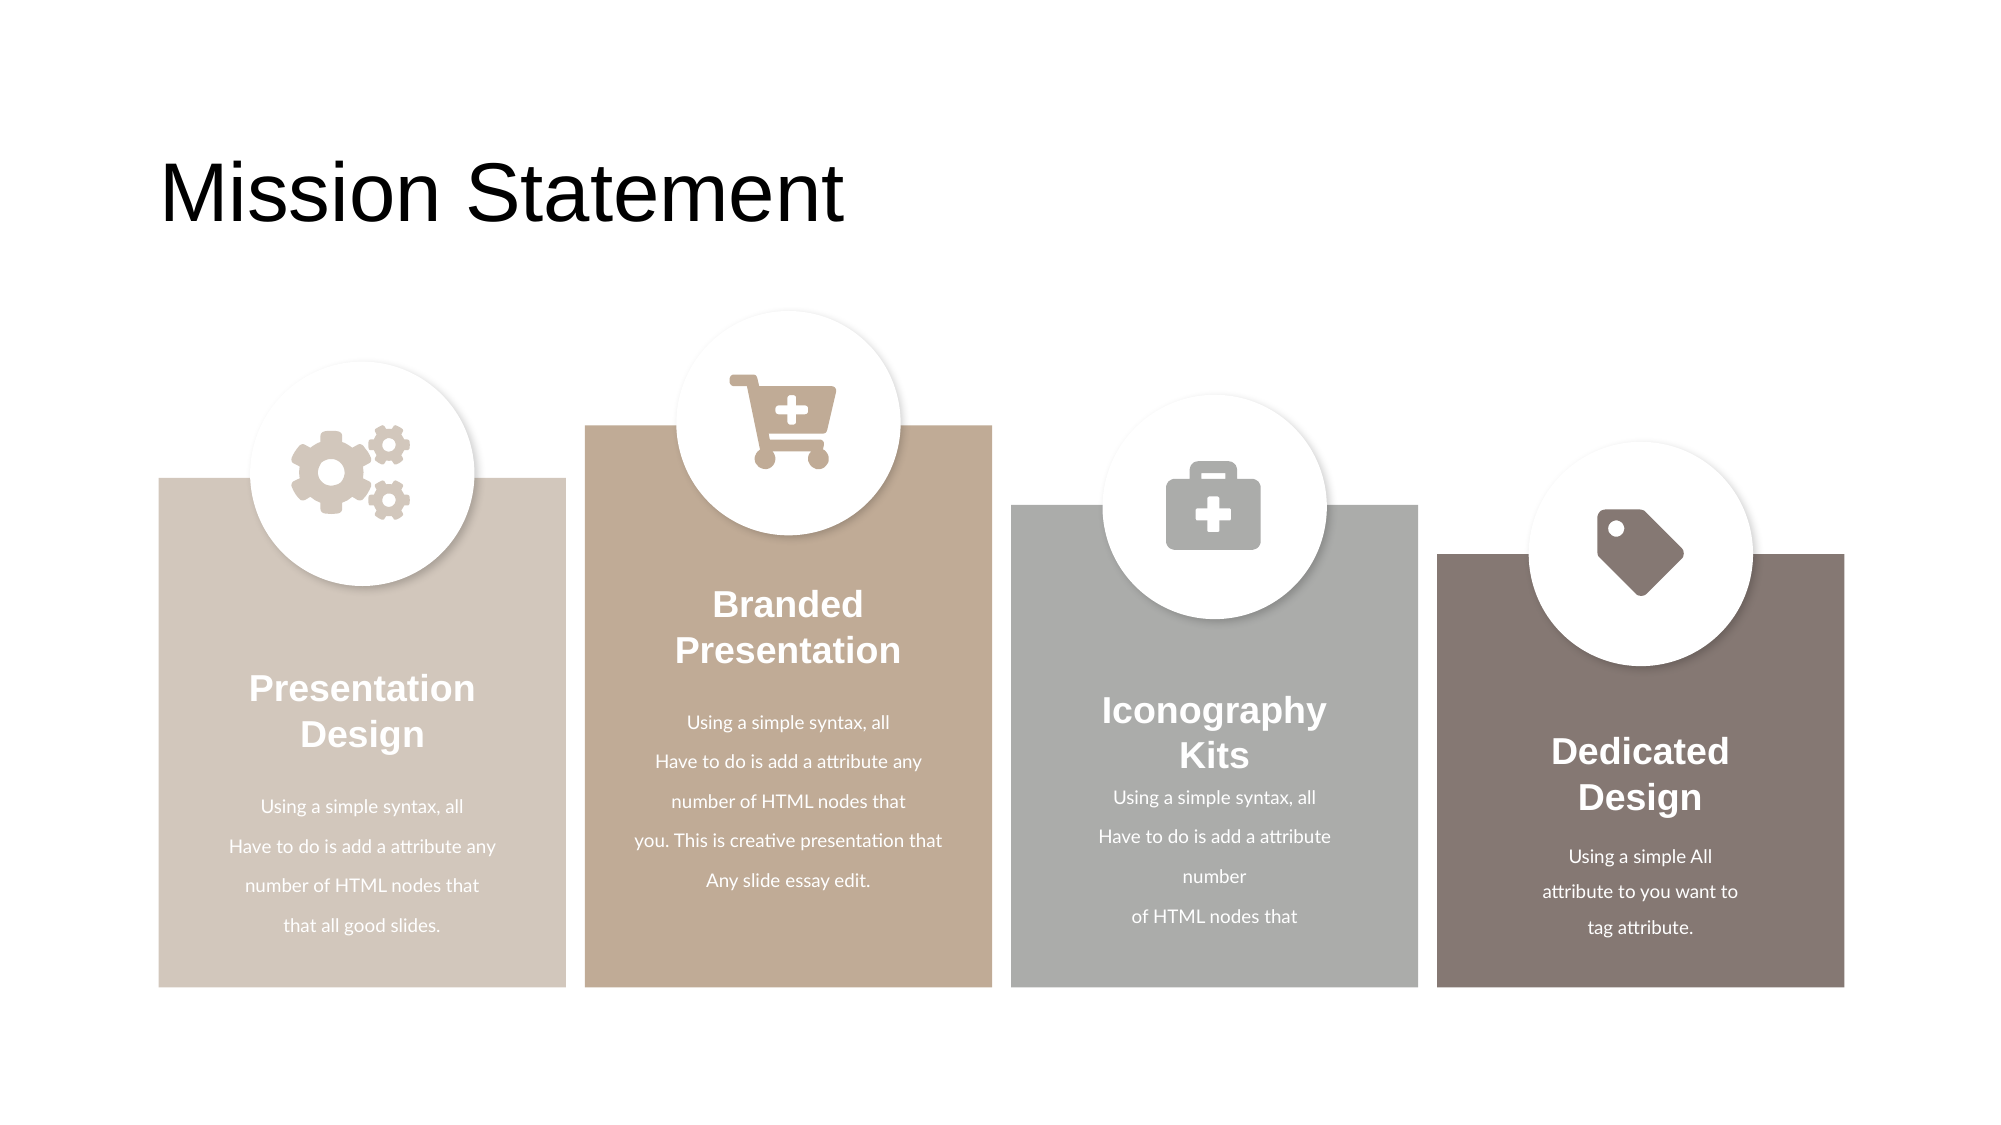

Mission Statement

Branded Presentation
Presentation Design
Iconography Kits
Using a simple syntax, all
Have to do is add a attribute any number of HTML nodes that
you. This is creative presentation that Any slide essay edit.
Dedicated Design
Using a simple syntax, all
Have to do is add a attribute any number of HTML nodes that
that all good slides.
Using a simple syntax, all
Have to do is add a attribute number
of HTML nodes that
Using a simple All
attribute to you want to
tag attribute.